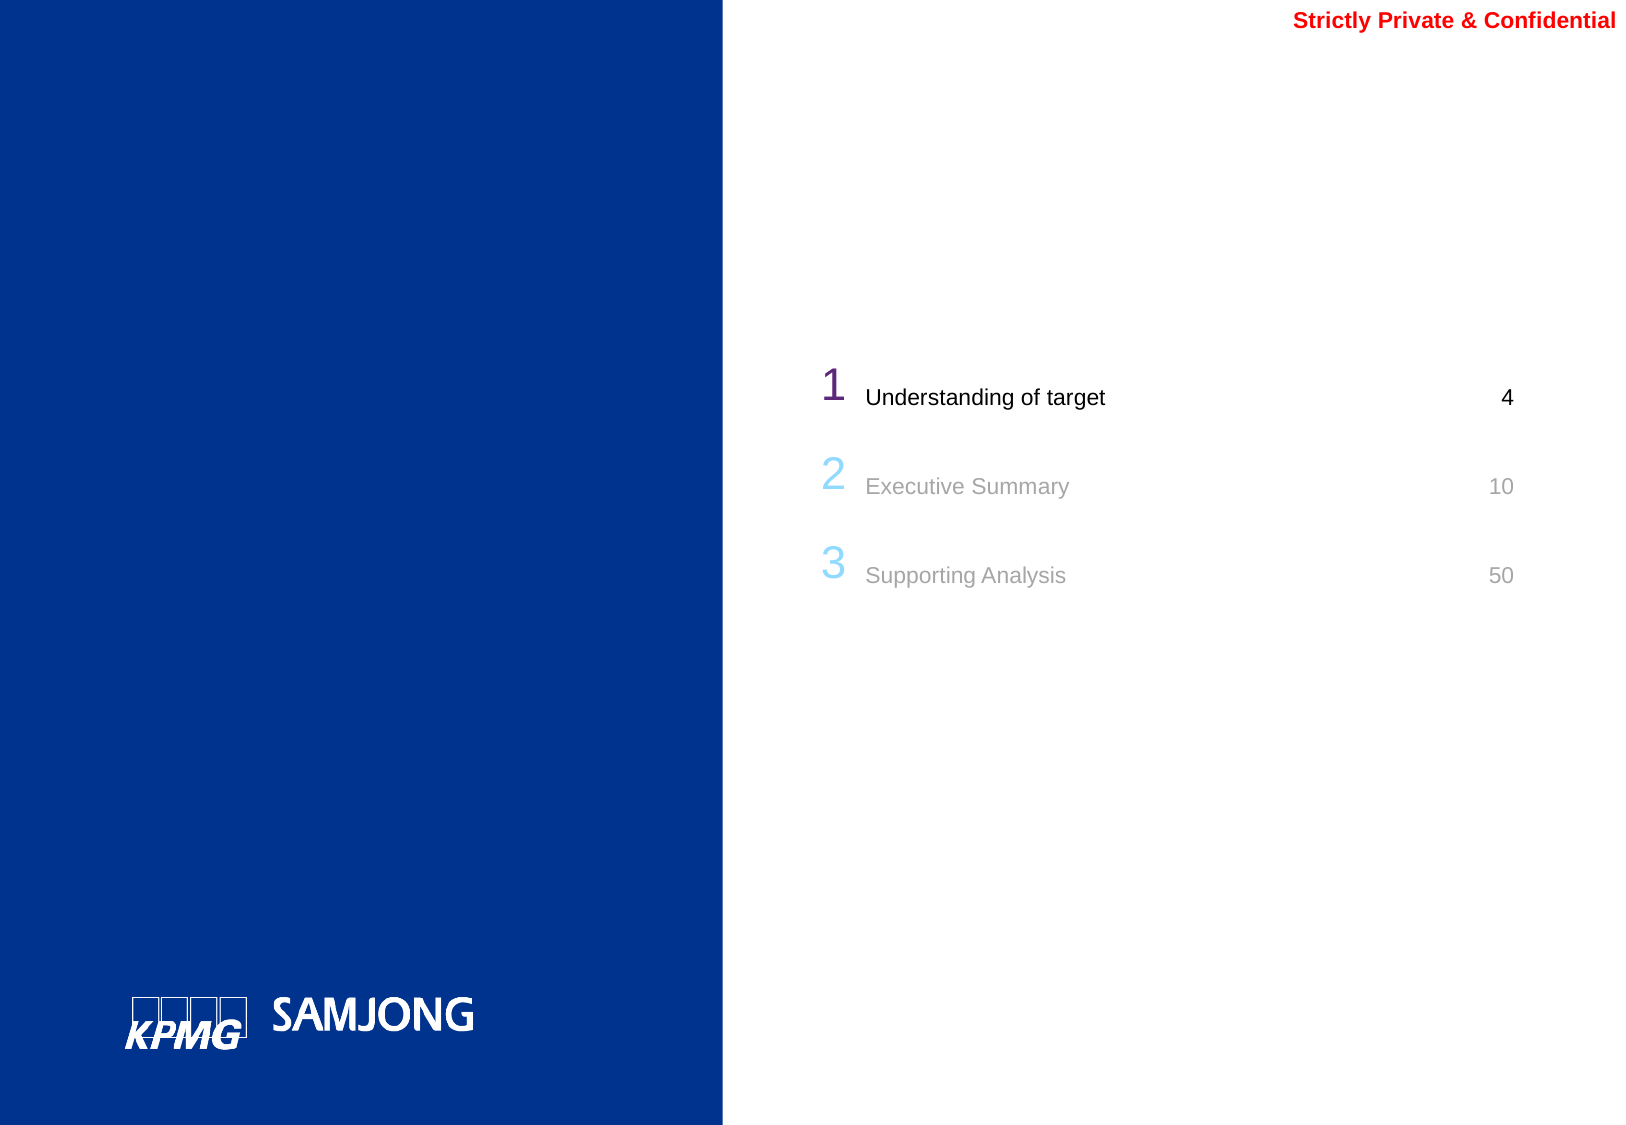

| 1 | Understanding of target | 4 |
| --- | --- | --- |
| 2 | Executive Summary | 10 |
| 3 | Supporting Analysis | 50 |
|  |  |  |
|  |  |  |